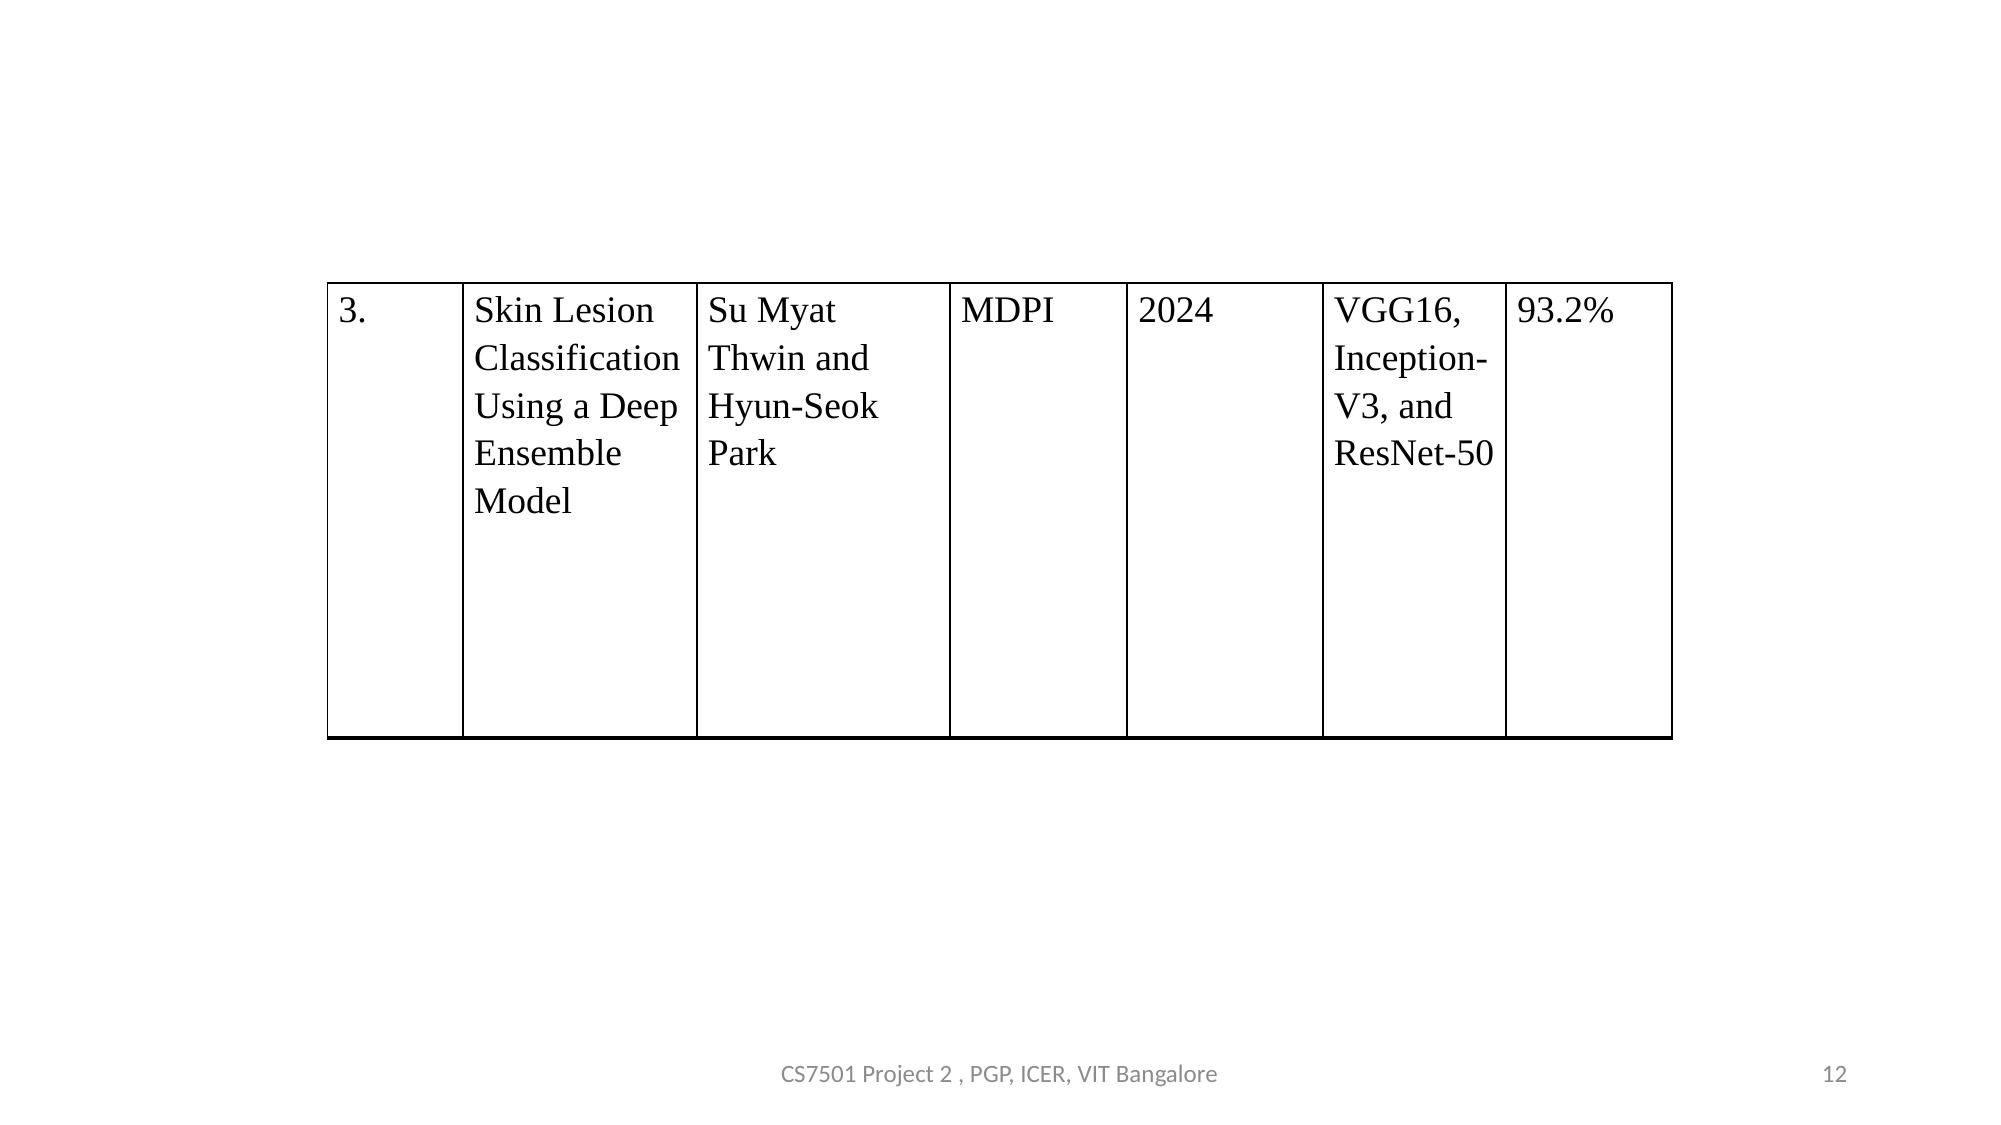

| 3. | Skin Lesion Classification Using a Deep Ensemble Model | Su Myat Thwin and Hyun-Seok Park | MDPI | 2024 | VGG16, Inception-V3, and ResNet-50 | 93.2% |
| --- | --- | --- | --- | --- | --- | --- |
CS7501 Project 2 , PGP, ICER, VIT Bangalore
12